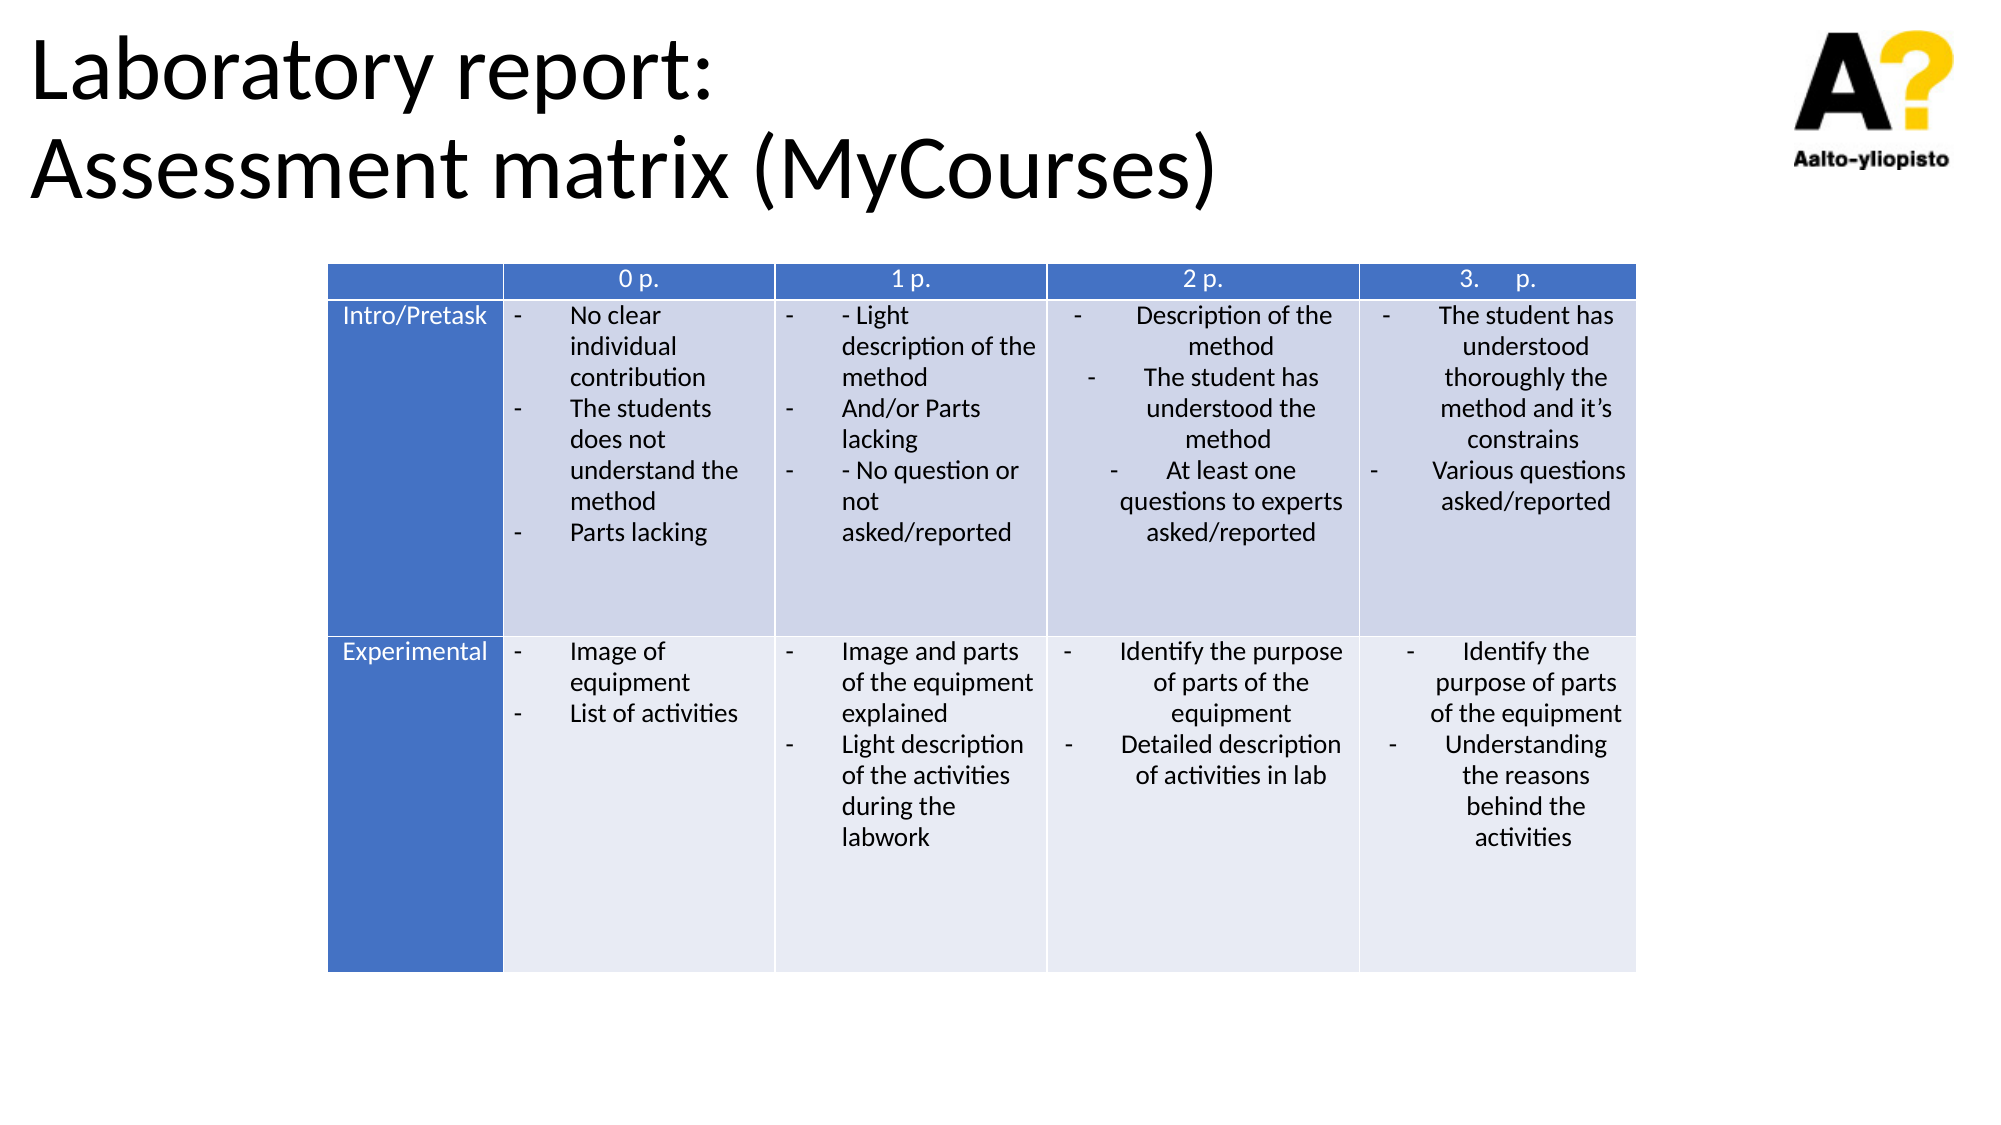

# Laboratory report: Assessment matrix (MyCourses)
|  | 0 p. | 1 p. | 2 p. | p. |
| --- | --- | --- | --- | --- |
| Intro/Pretask | No clear individual contribution The students does not understand the method Parts lacking | - Light description of the method And/or Parts lacking - No question or not asked/reported | Description of the method The student has understood the method At least one questions to experts asked/reported | The student has understood thoroughly the method and it’s constrains Various questions asked/reported |
| Experimental | Image of equipment List of activities | Image and parts of the equipment explained Light description of the activities during the labwork | Identify the purpose of parts of the equipment Detailed description of activities in lab | Identify the purpose of parts of the equipment Understanding the reasons behind the activities |